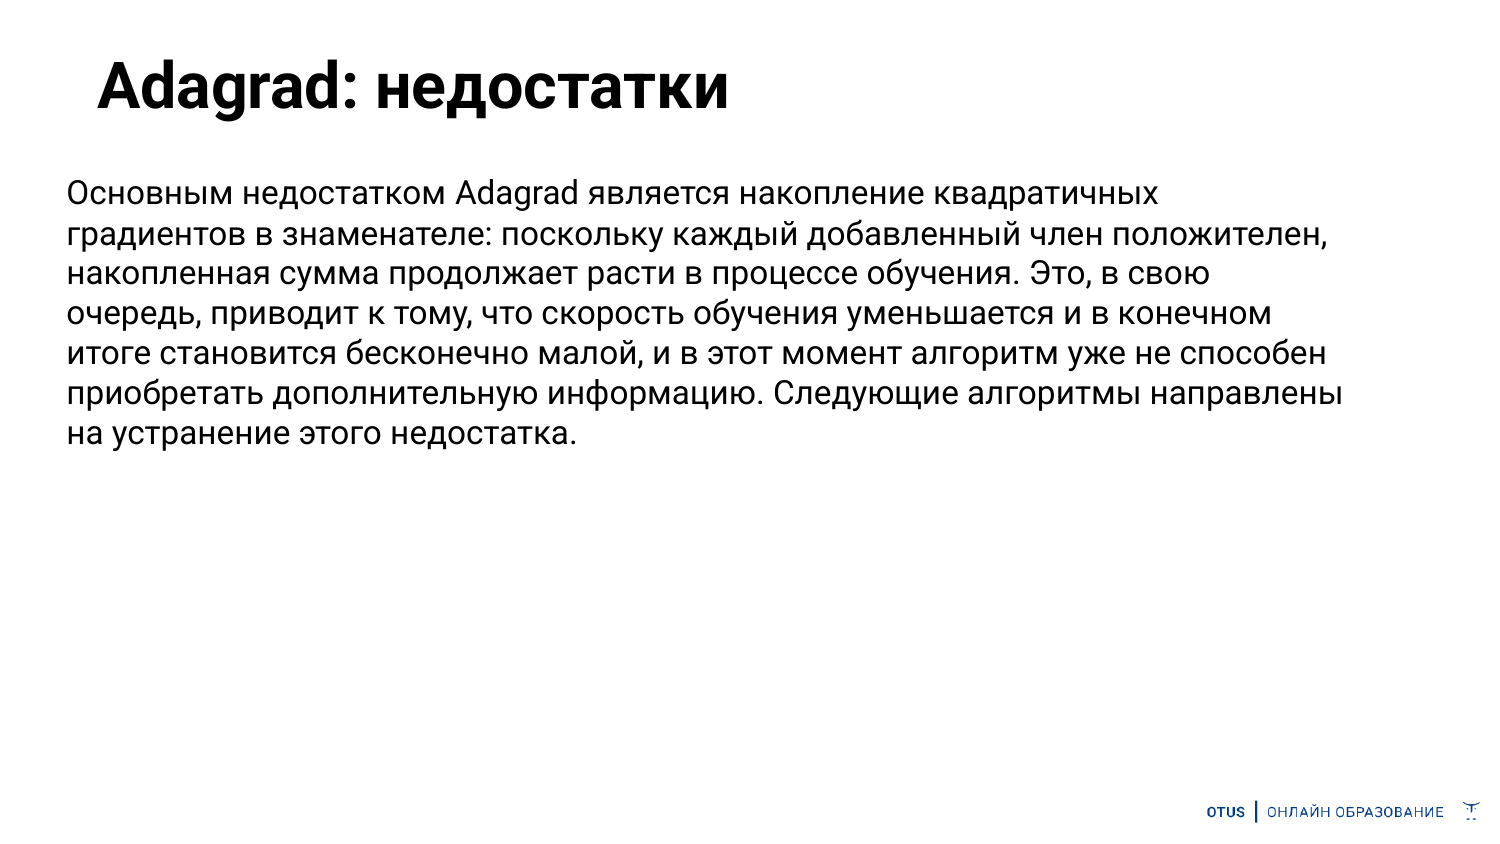

# Adagrad: недостатки
Основным недостатком Adagrad является накопление квадратичных градиентов в знаменателе: поскольку каждый добавленный член положителен, накопленная сумма продолжает расти в процессе обучения. Это, в свою очередь, приводит к тому, что скорость обучения уменьшается и в конечном итоге становится бесконечно малой, и в этот момент алгоритм уже не способен приобретать дополнительную информацию. Следующие алгоритмы направлены на устранение этого недостатка.